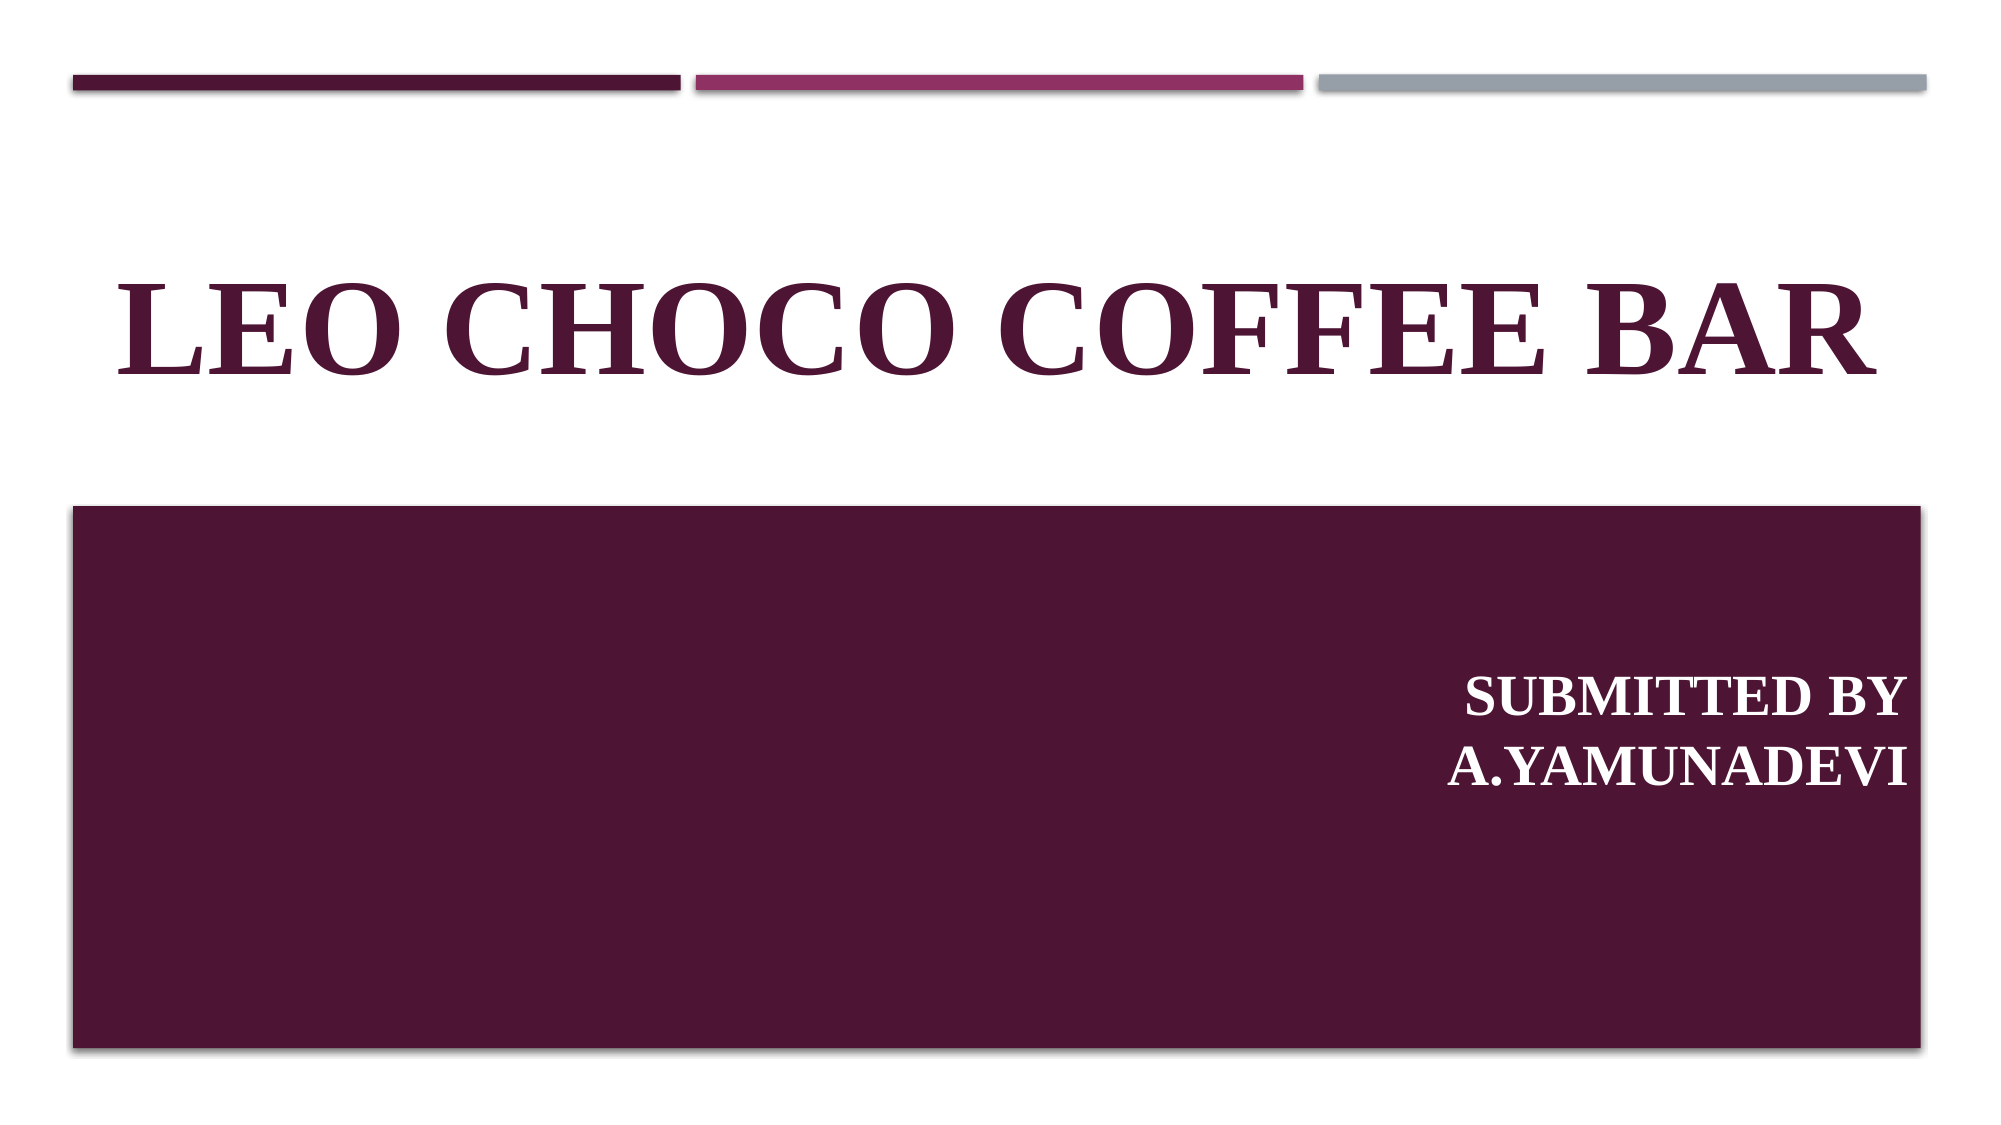

# LEO CHOCO COFFEE BAR

	SUBMITTED BY
A.YAMUNADEVI